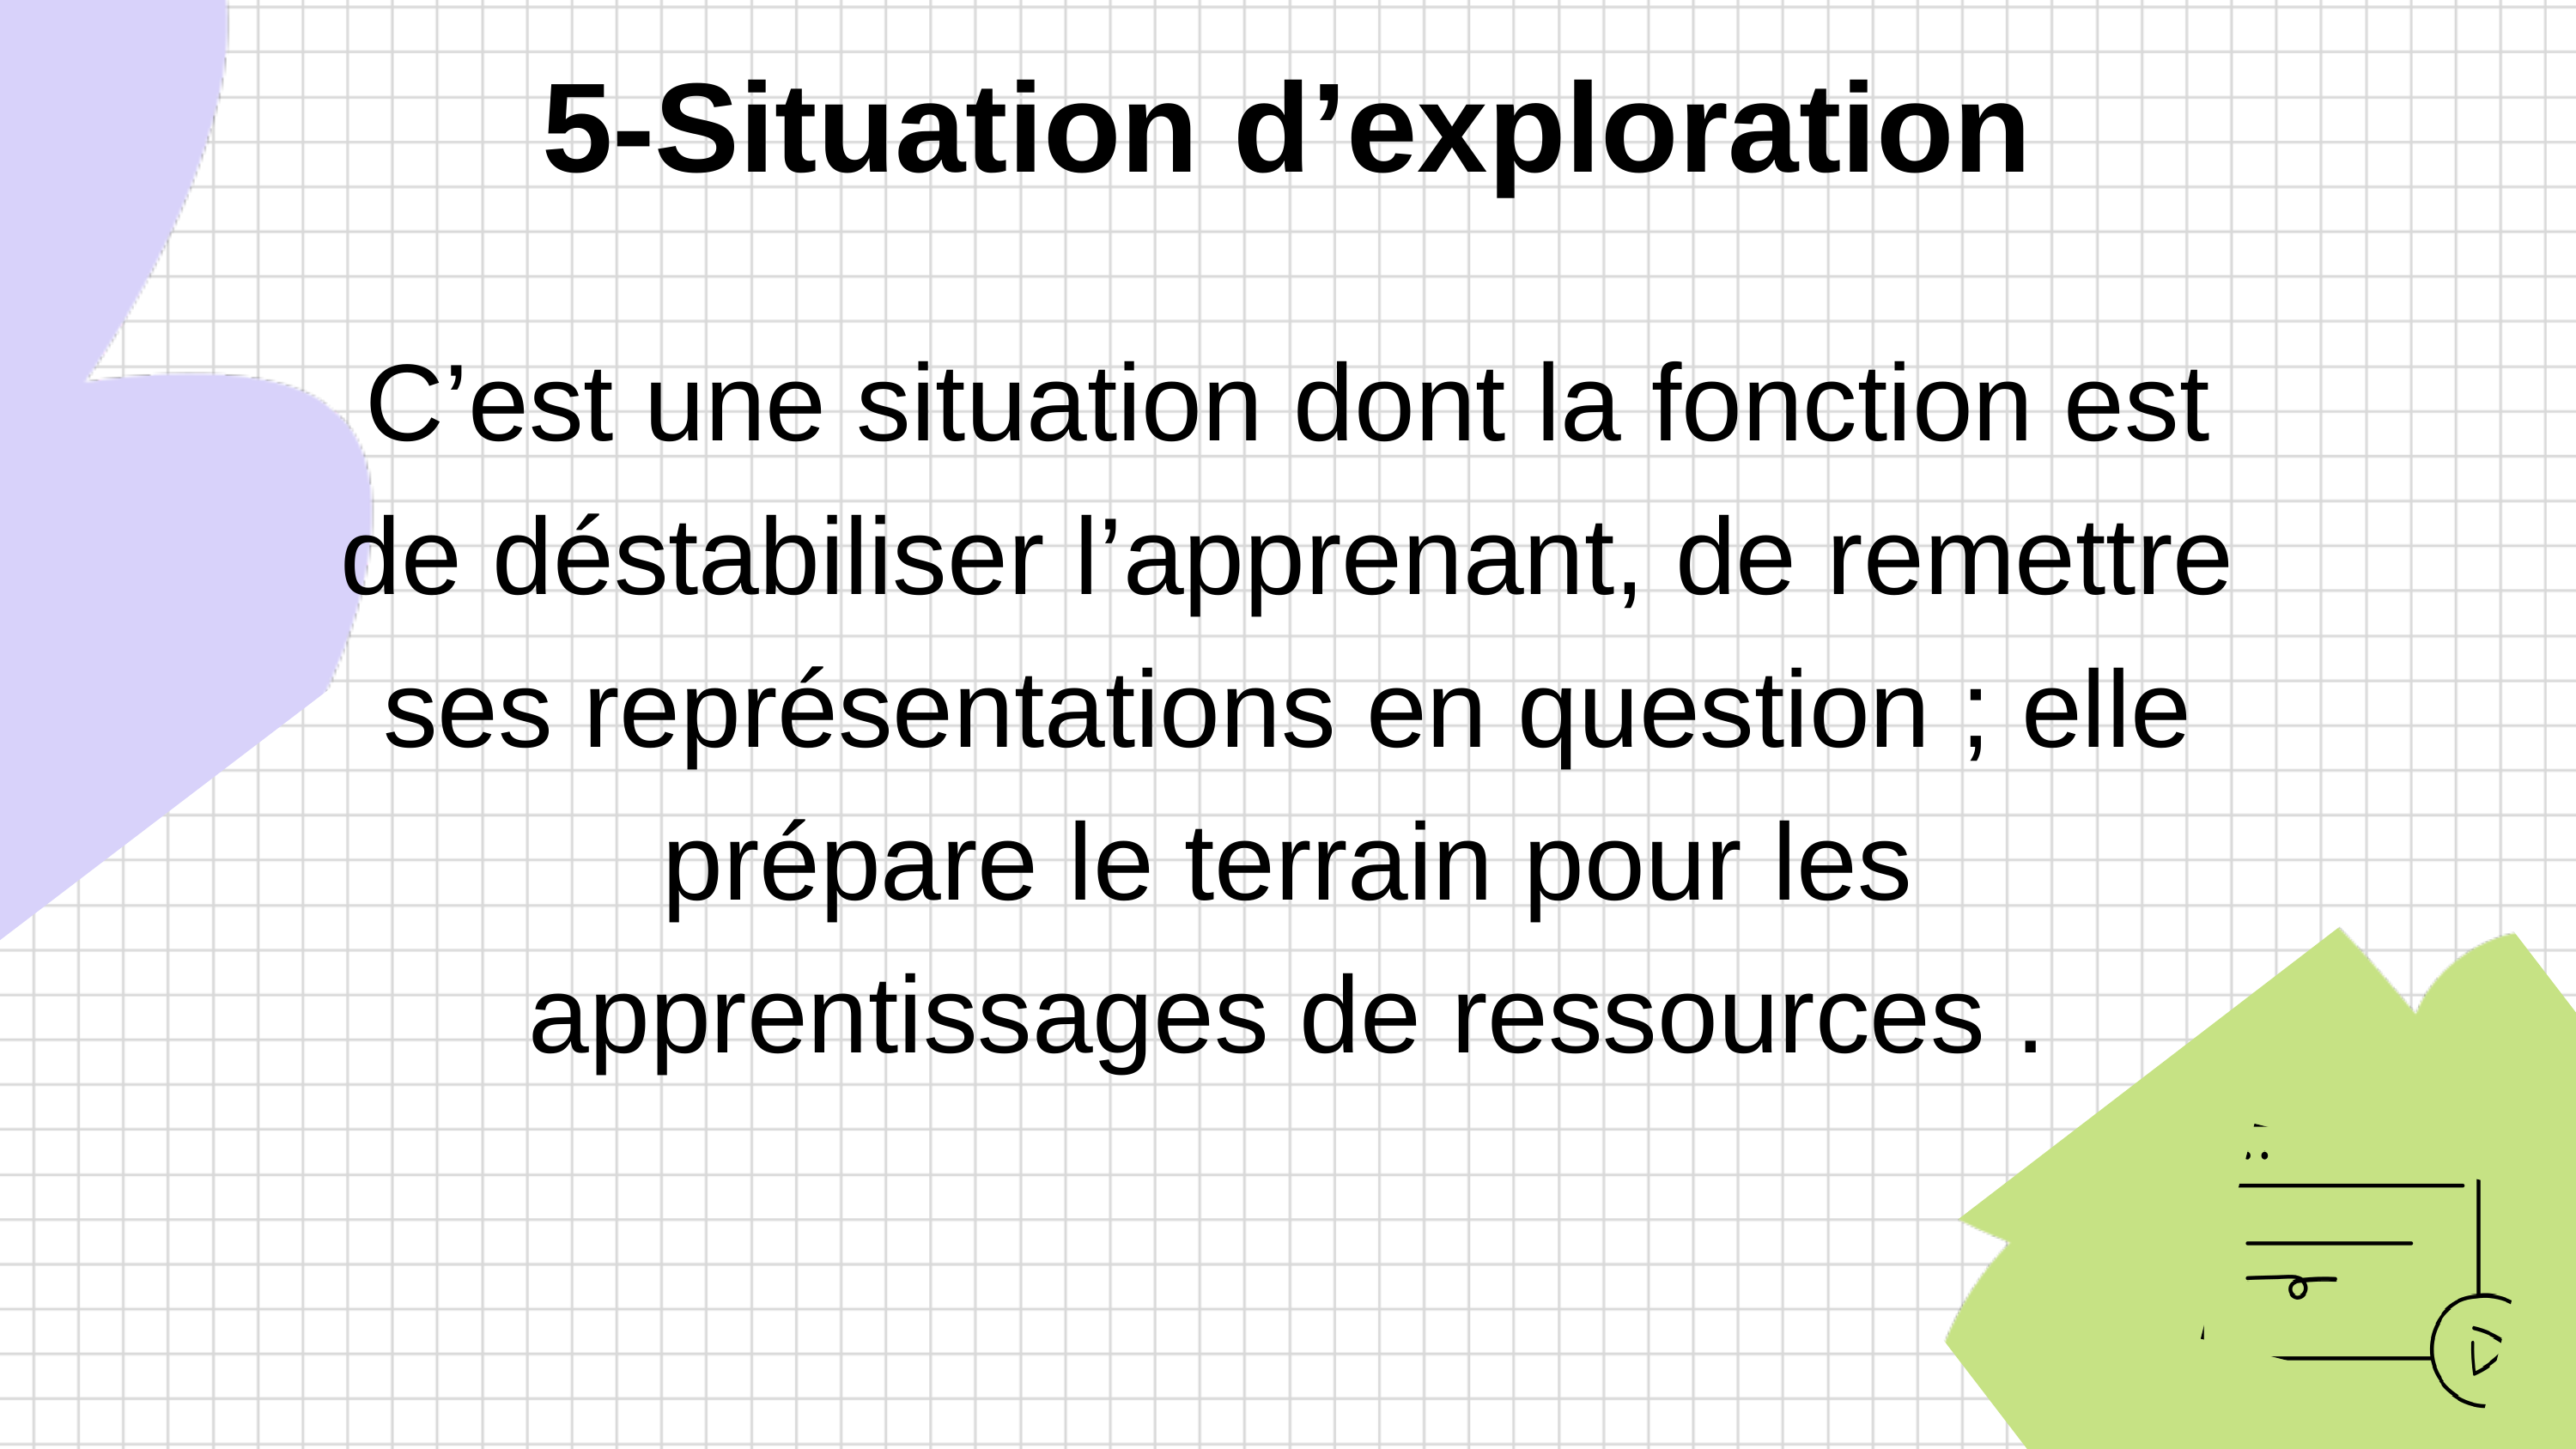

5-Situation d’exploration
C’est une situation dont la fonction est de déstabiliser l’apprenant, de remettre ses représentations en question ; elle prépare le terrain pour les apprentissages de ressources .